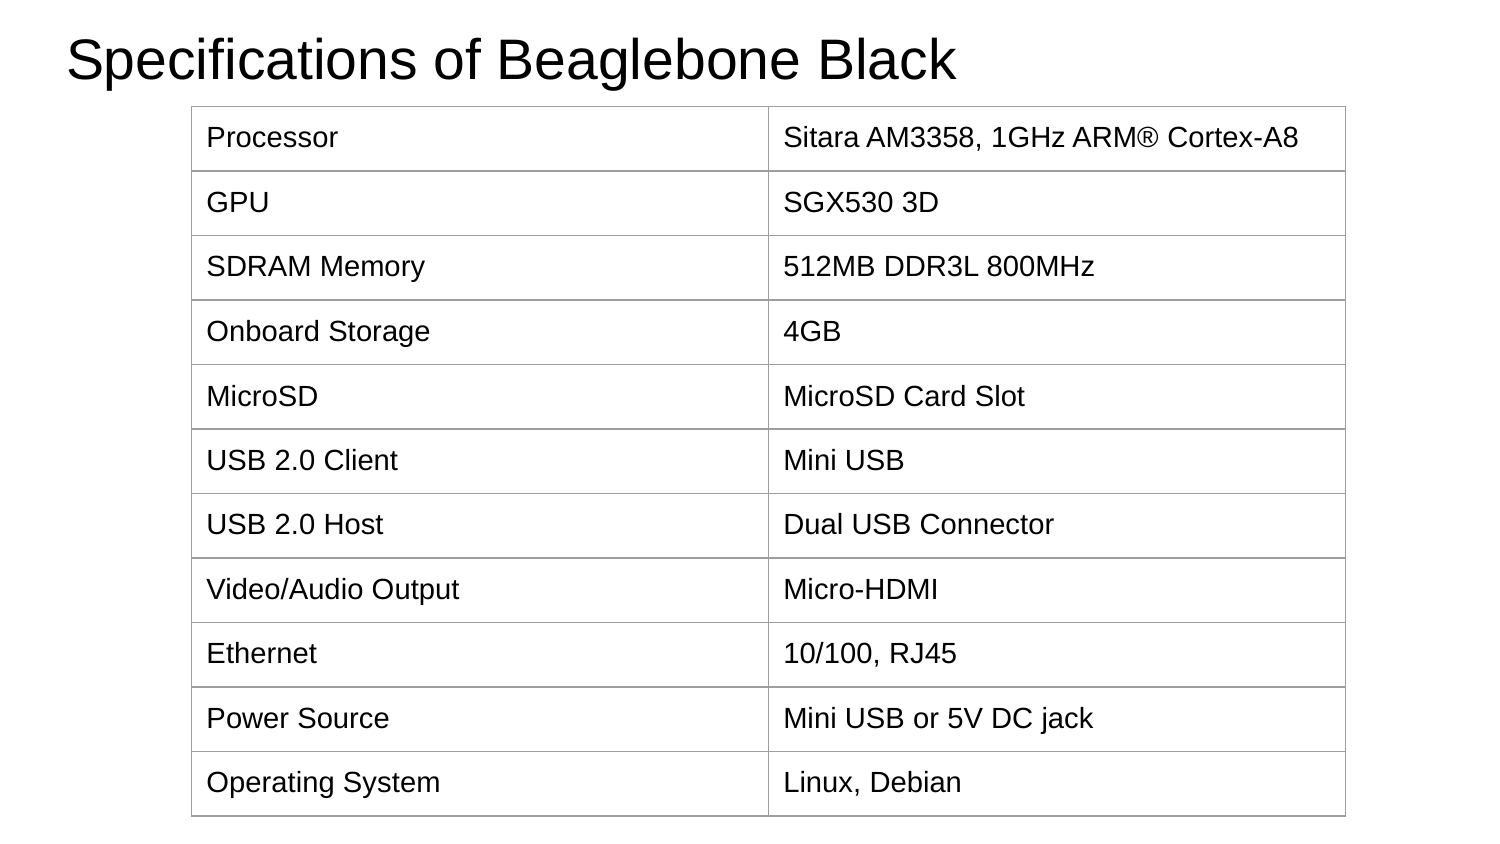

# Specifications of Beaglebone Black
| Processor | Sitara AM3358, 1GHz ARM®️ Cortex-A8 |
| --- | --- |
| GPU | SGX530 3D |
| SDRAM Memory | 512MB DDR3L 800MHz |
| Onboard Storage | 4GB |
| MicroSD | MicroSD Card Slot |
| USB 2.0 Client | Mini USB |
| USB 2.0 Host | Dual USB Connector |
| Video/Audio Output | Micro-HDMI |
| Ethernet | 10/100, RJ45 |
| Power Source | Mini USB or 5V DC jack |
| Operating System | Linux, Debian |